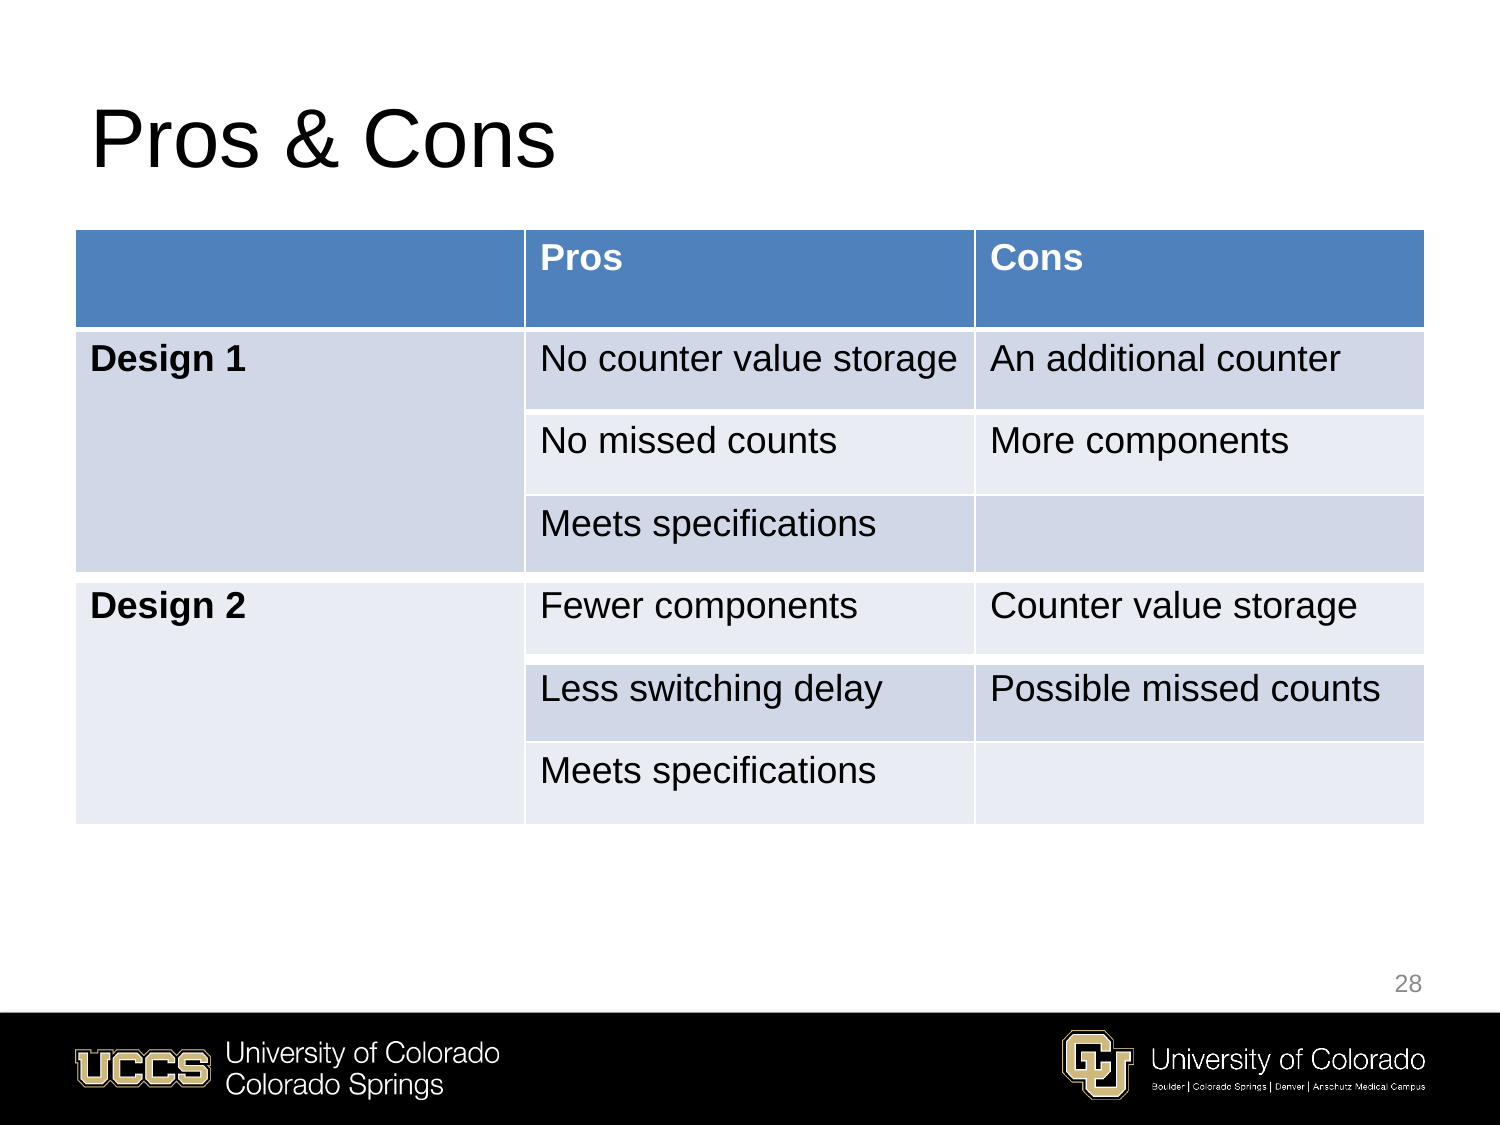

# Pros & Cons
|  | Pros | Cons |
| --- | --- | --- |
| Design 1 | No counter value storage | An additional counter |
|  | No missed counts | More components |
|  | Meets specifications |  |
| Design 2 | Fewer components | Counter value storage |
|  | Less switching delay | Possible missed counts |
|  | Meets specifications |  |
28